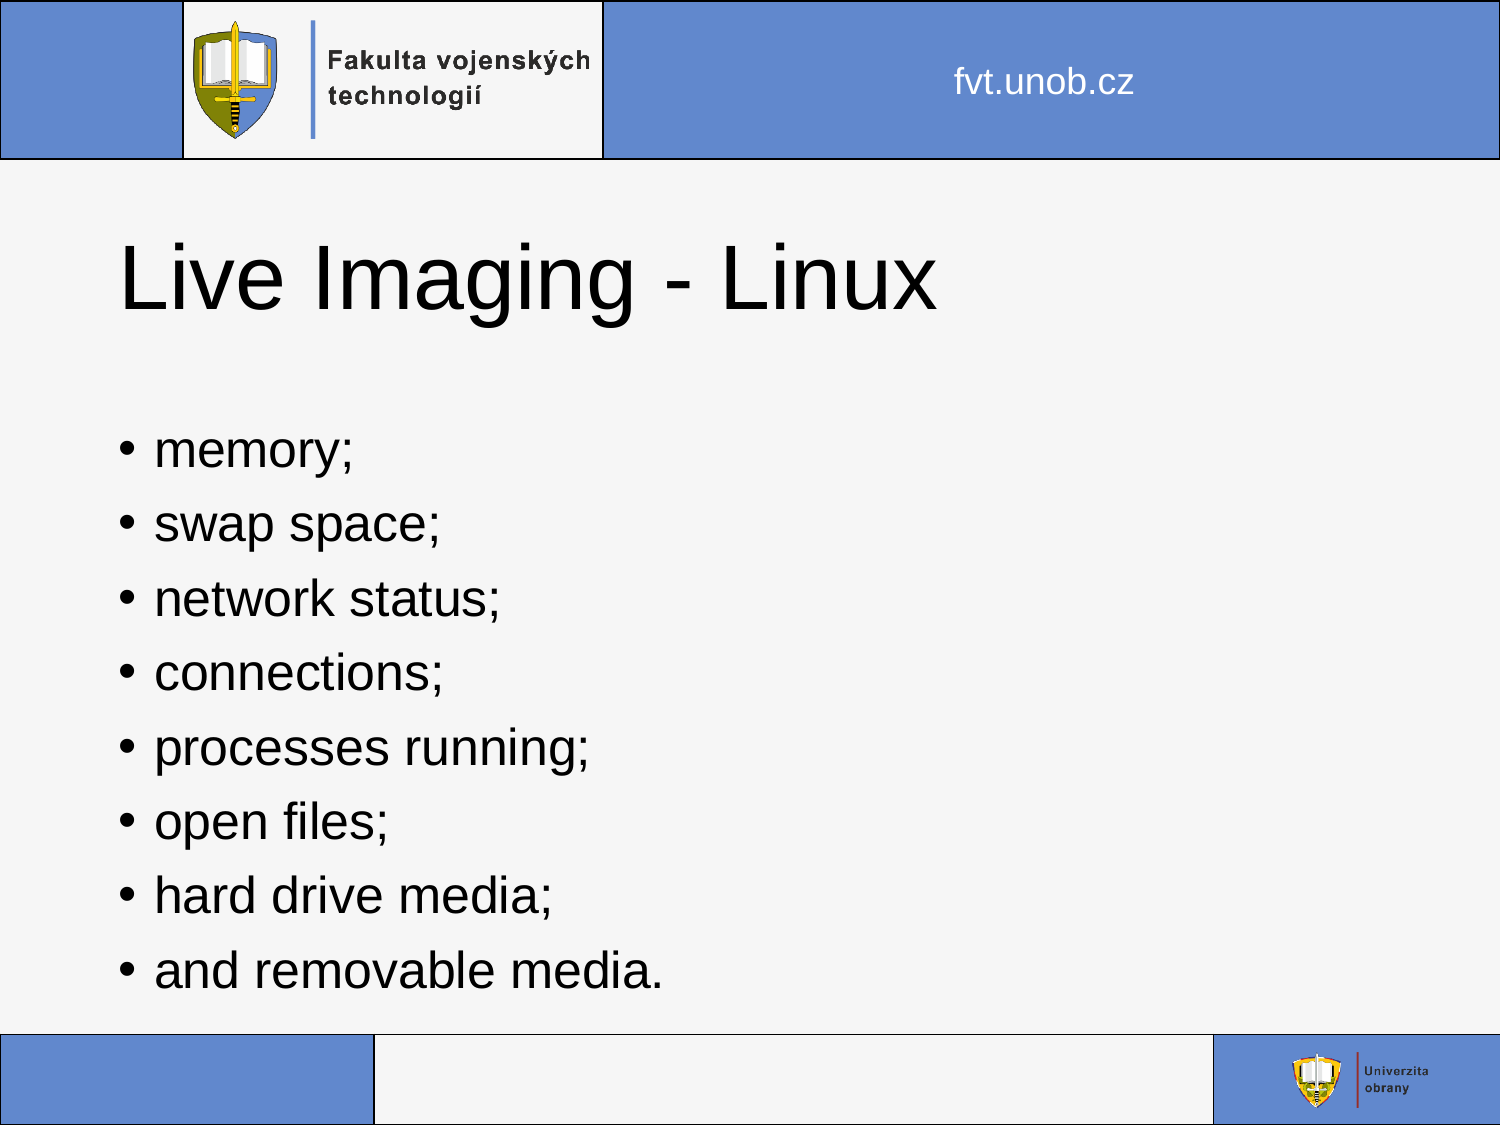

# Live Imaging - Linux
memory;
swap space;
network status;
connections;
processes running;
open files;
hard drive media;
and removable media.